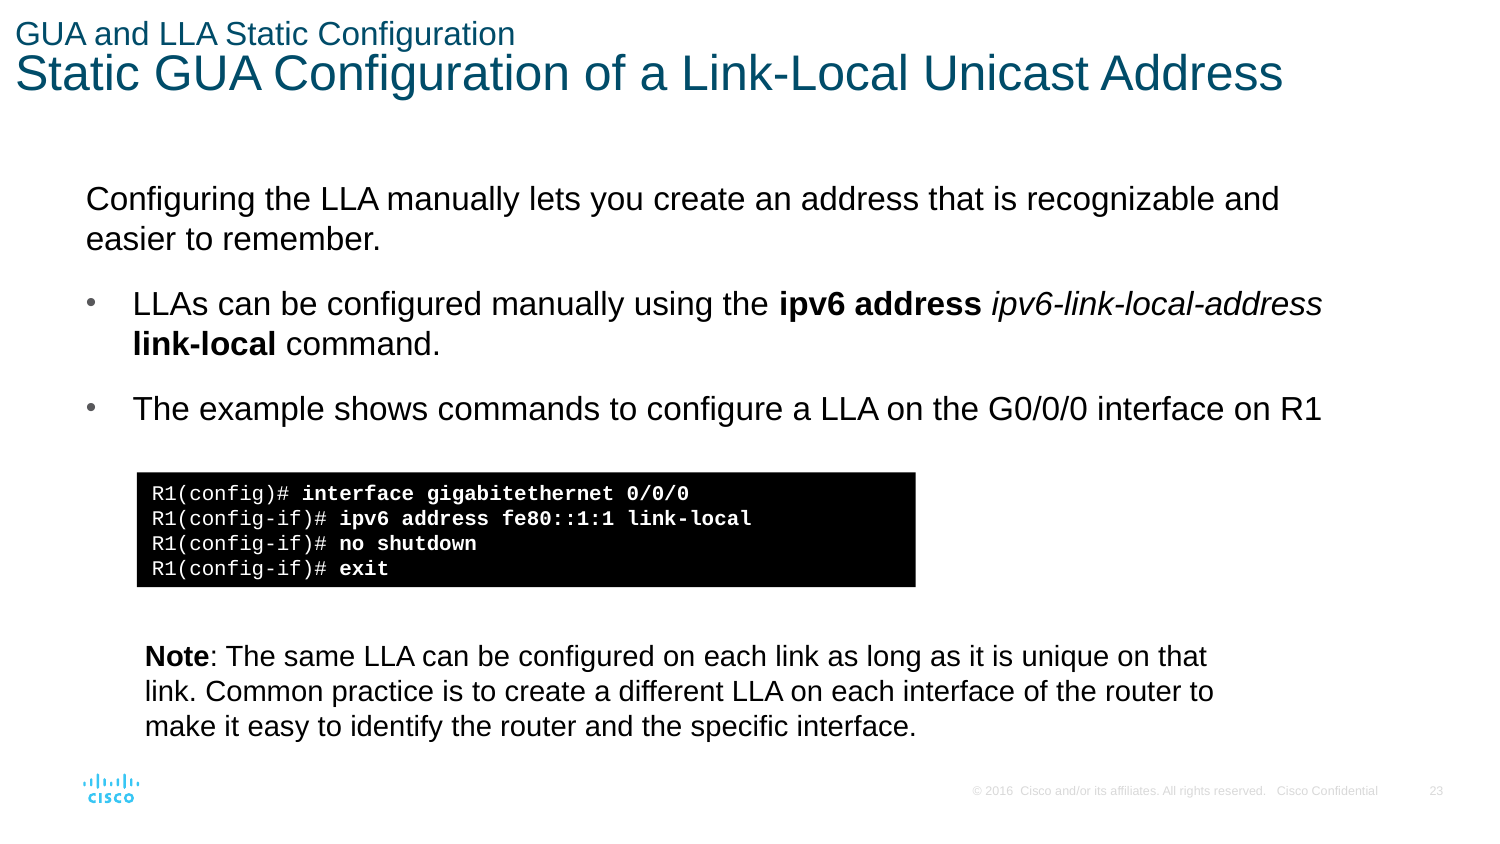

# GUA and LLA Static Configuration Static GUA Configuration of a Link-Local Unicast Address
Configuring the LLA manually lets you create an address that is recognizable and easier to remember.
LLAs can be configured manually using the ipv6 address ipv6-link-local-address link-local command.
The example shows commands to configure a LLA on the G0/0/0 interface on R1

R1(config)# interface gigabitethernet 0/0/0
R1(config-if)# ipv6 address fe80::1:1 link-local
R1(config-if)# no shutdown
R1(config-if)# exit
Note: The same LLA can be configured on each link as long as it is unique on that link. Common practice is to create a different LLA on each interface of the router to make it easy to identify the router and the specific interface.